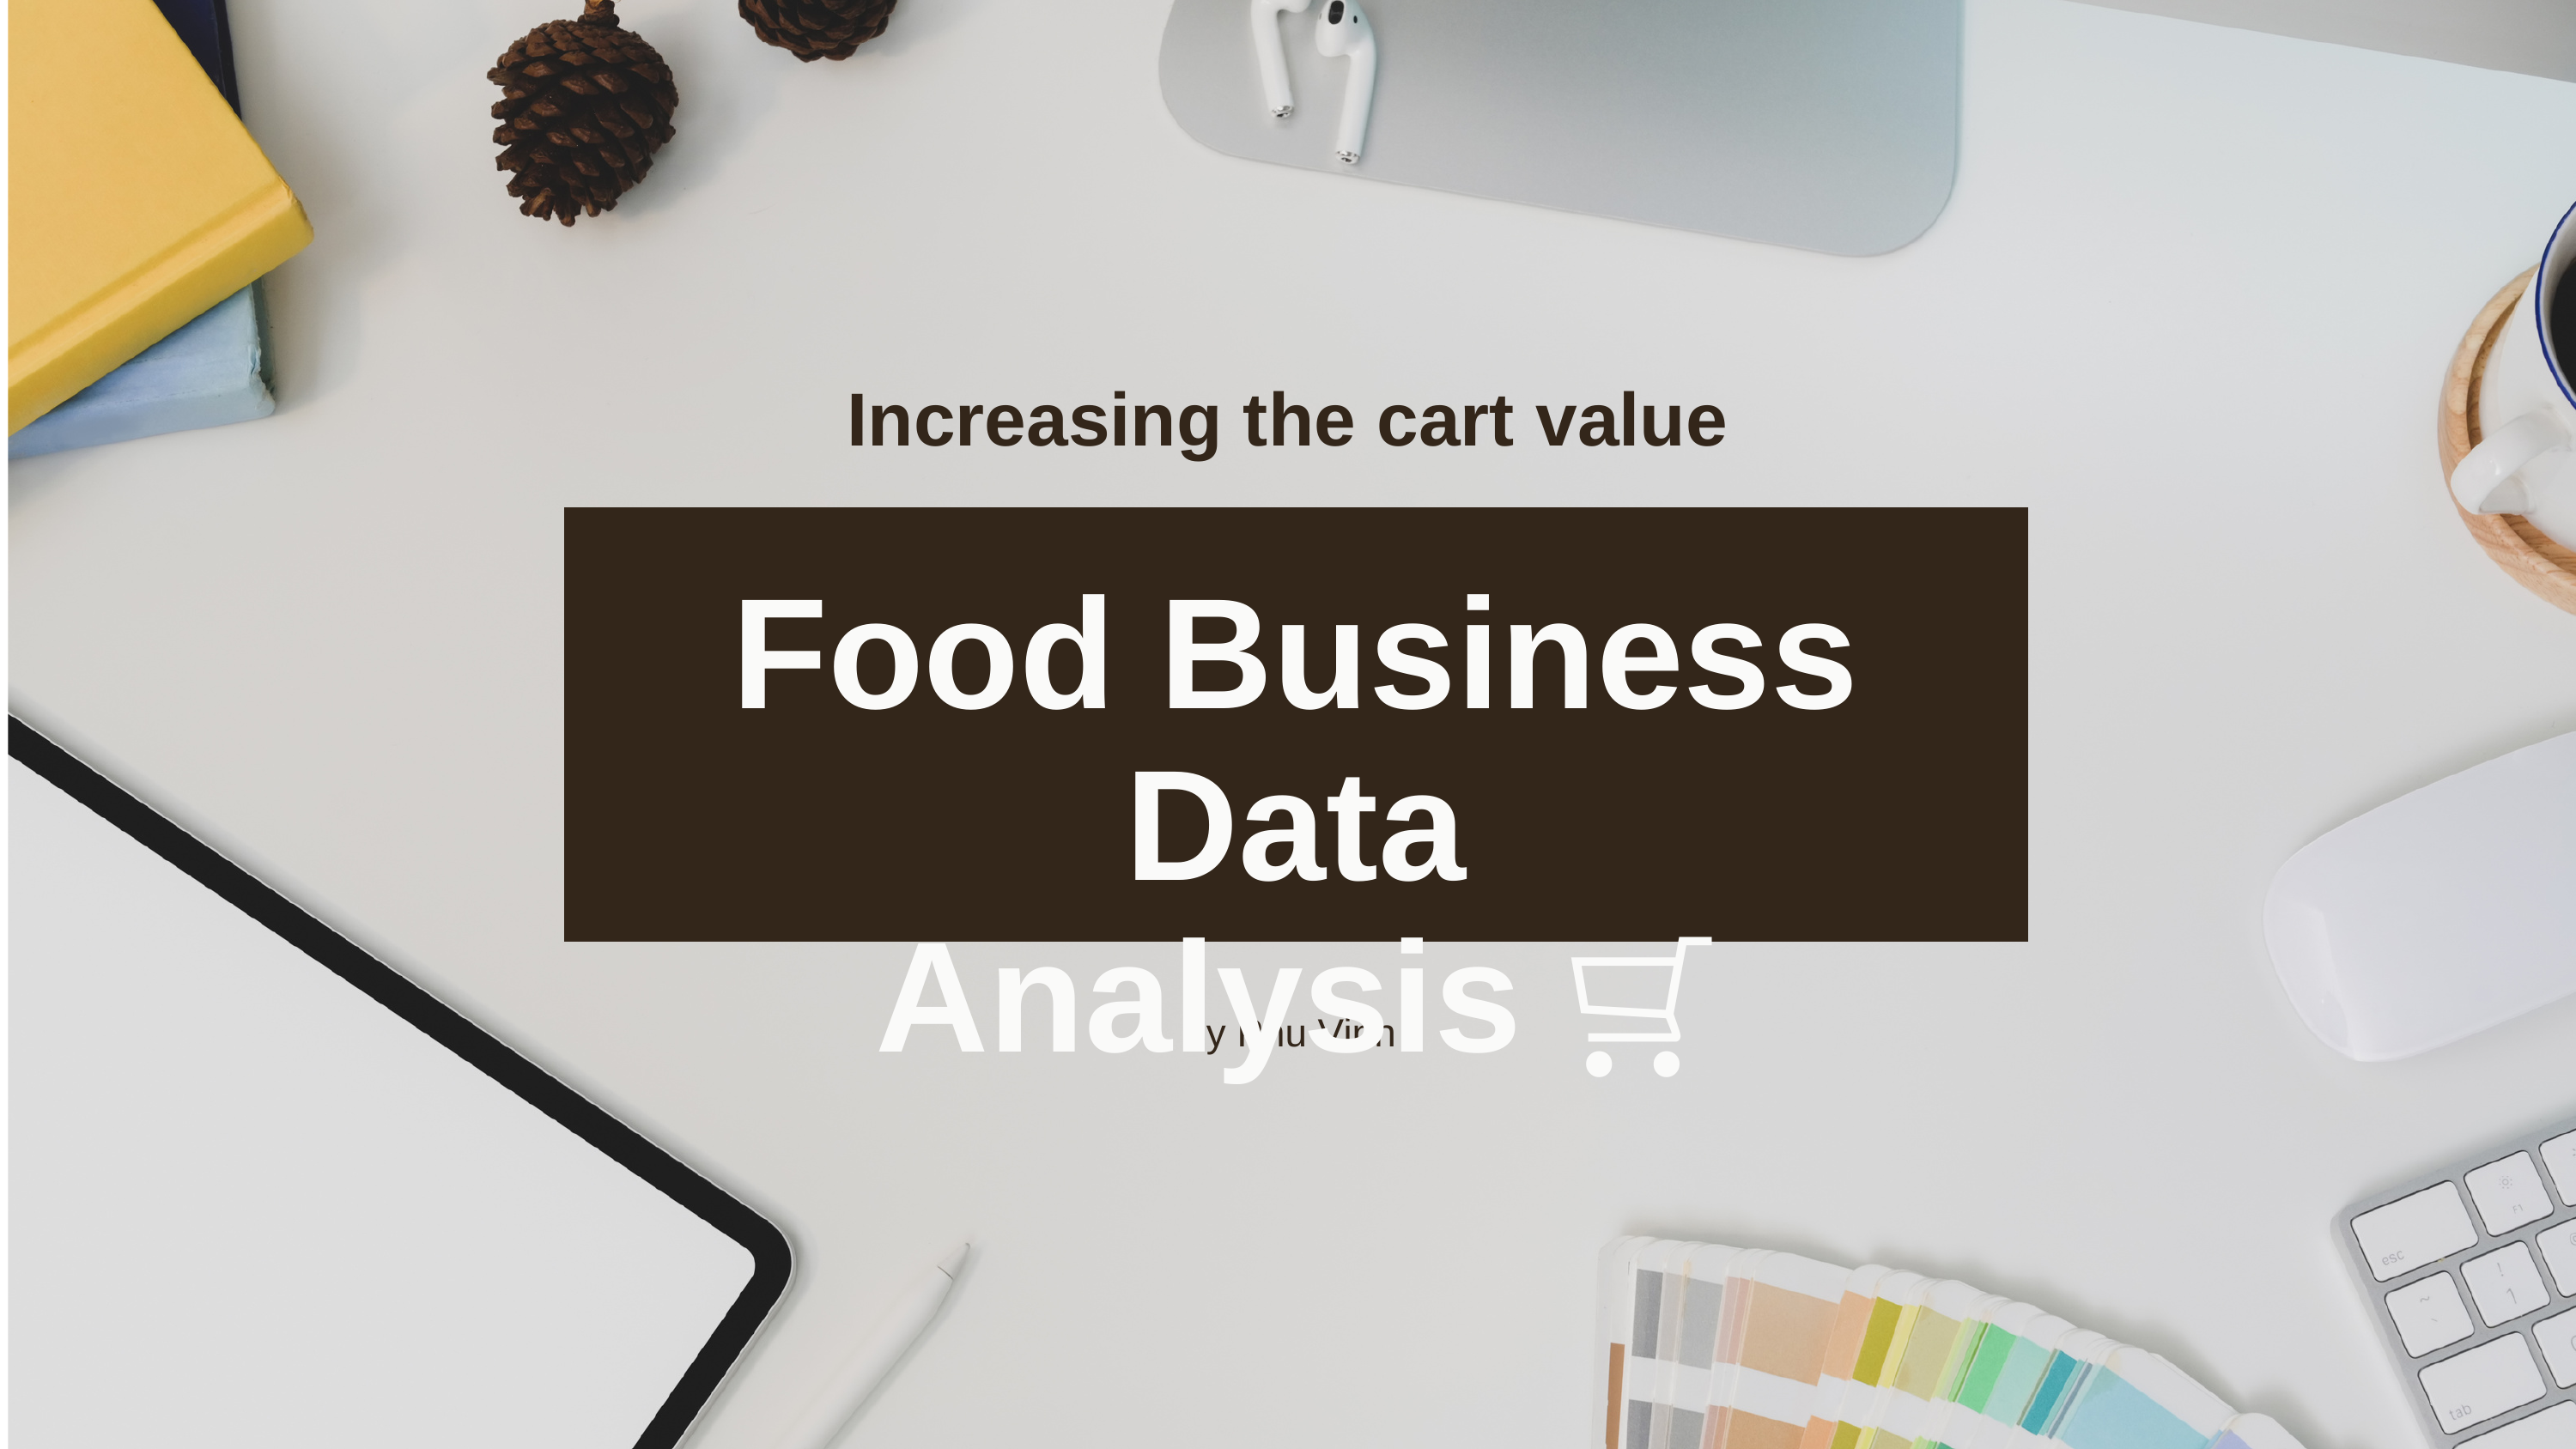

Increasing the cart value

Food Business Data Analysis 🛒
By Phu Vinh